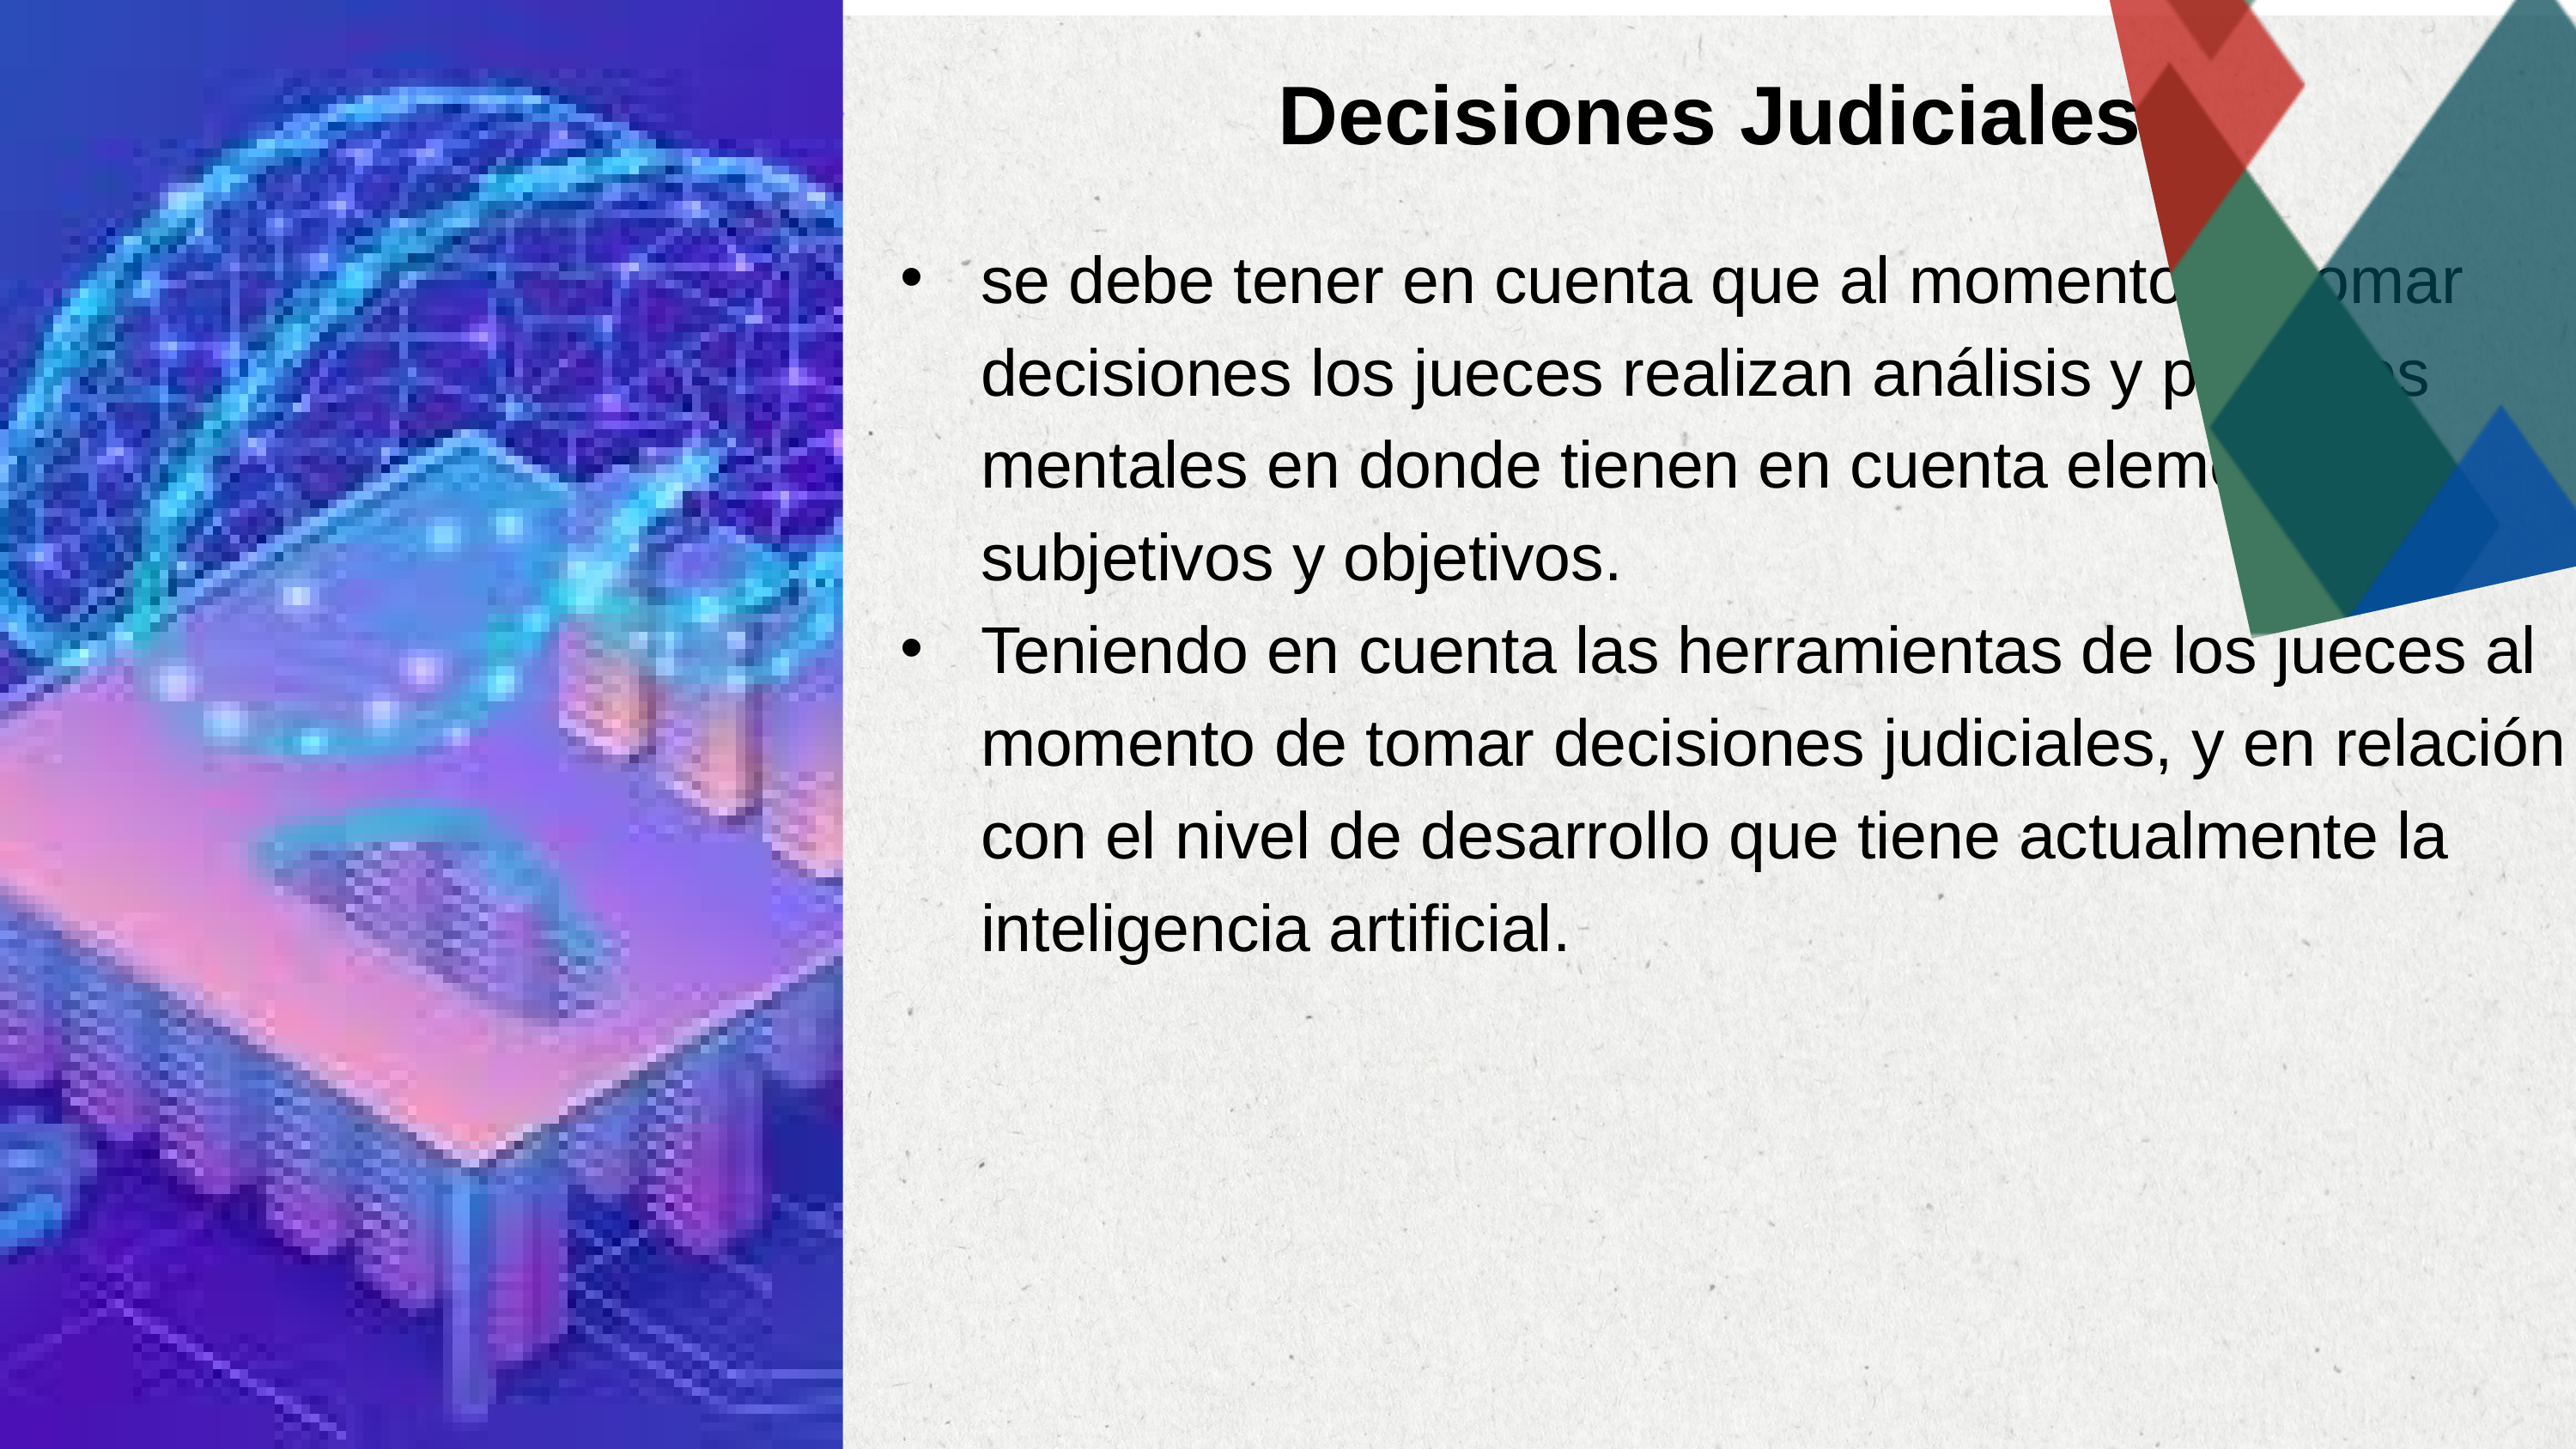

Decisiones Judiciales
se debe tener en cuenta que al momento de tomar decisiones los jueces realizan análisis y procesos mentales en donde tienen en cuenta elementos subjetivos y objetivos.
Teniendo en cuenta las herramientas de los jueces al momento de tomar decisiones judiciales, y en relación con el nivel de desarrollo que tiene actualmente la inteligencia artificial.